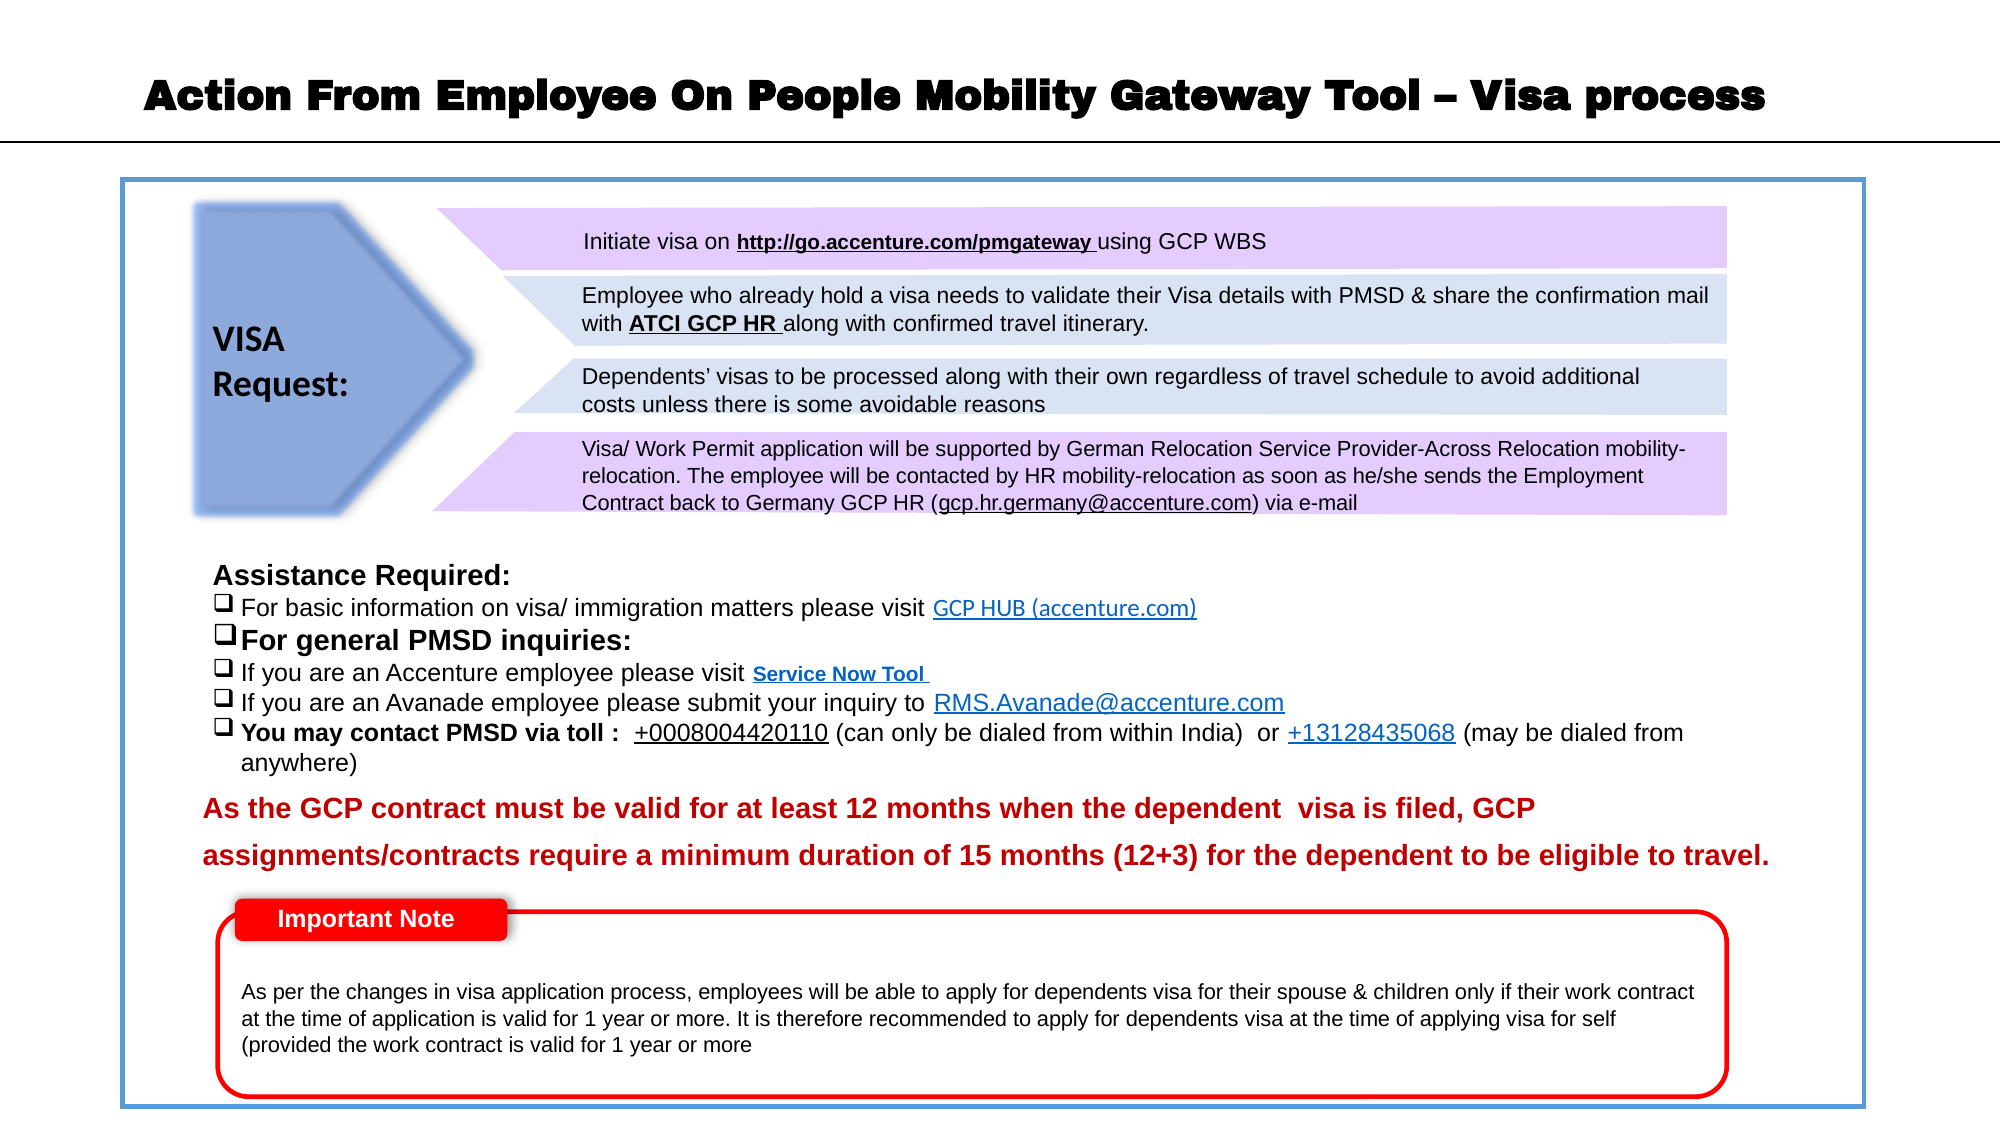

Action From Employee On People Mobility Gateway Tool – Visa process

                Initiate visa on http://go.accenture.com/pmgateway using GCP WBS

VISA Request:
Employee who already hold a visa needs to validate their Visa details with PMSD & share the confirmation mail with ATCI GCP HR along with confirmed travel itinerary.

.

Dependents’ visas to be processed along with their own regardless of travel schedule to avoid additional        costs unless there is some avoidable reasons

Visa/ Work Permit application will be supported by German Relocation Service Provider-Across Relocation mobility-relocation. The employee will be contacted by HR mobility-relocation as soon as he/she sends the Employment Contract back to Germany GCP HR (gcp.hr.germany@accenture.com) via e-mail

Assistance Required:
For basic information on visa/ immigration matters please visit GCP HUB (accenture.com)
For general PMSD inquiries:
If you are an Accenture employee please visit Service Now Tool
If you are an Avanade employee please submit your inquiry to RMS.Avanade@accenture.com
You may contact PMSD via toll :  +0008004420110 (can only be dialed from within India)  or +13128435068 (may be dialed from anywhere)

As the GCP contract must be valid for at least 12 months when the dependent  visa is filed, GCP assignments/contracts require a minimum duration of 15 months (12+3) for the dependent to be eligible to travel.
Important Note

As per the changes in visa application process, employees will be able to apply for dependents visa for their spouse & children only if their work contract at the time of application is valid for 1 year or more. It is therefore recommended to apply for dependents visa at the time of applying visa for self (provided the work contract is valid for 1 year or more
13